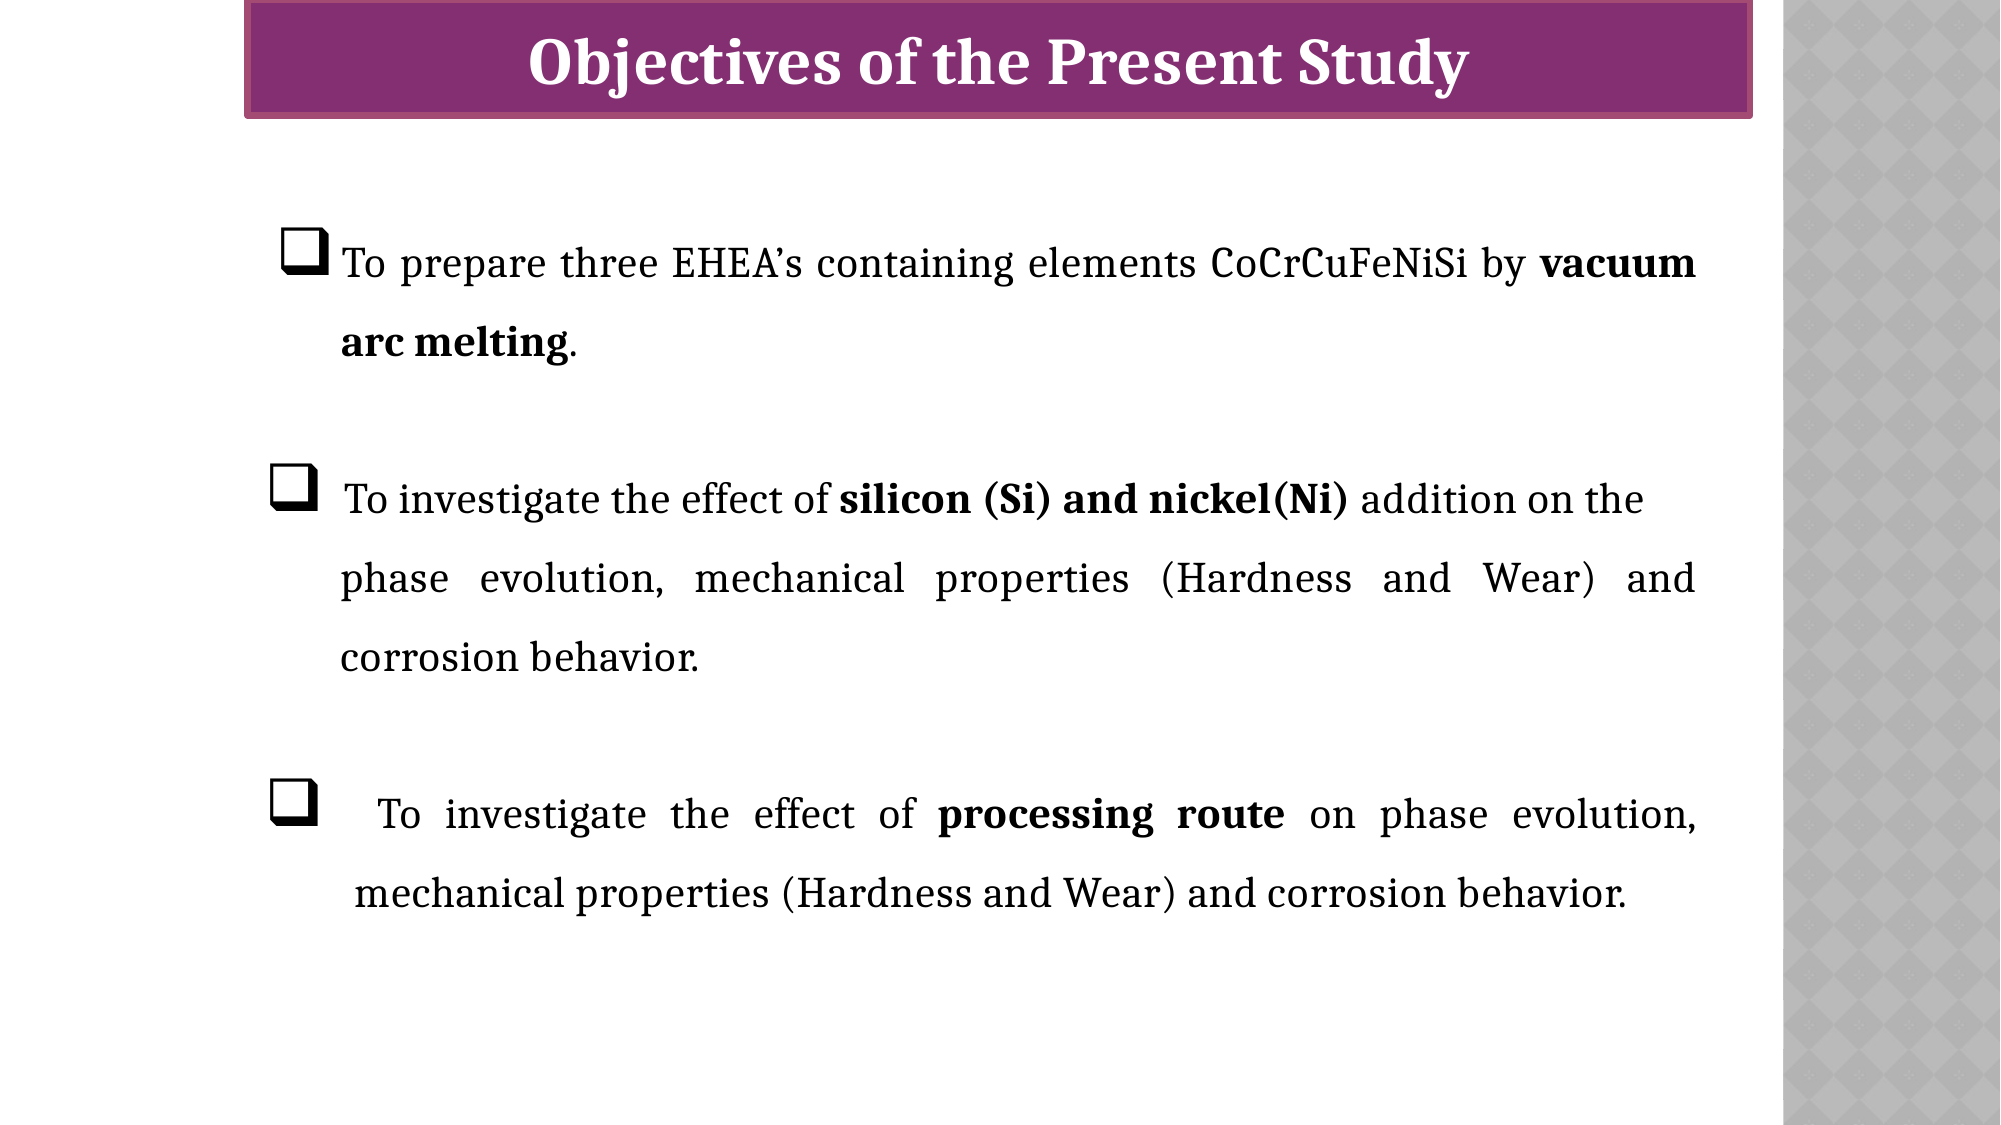

Objectives of the Present Study
To prepare three EHEA’s containing elements CoCrCuFeNiSi by vacuum arc melting.

  To investigate the effect of silicon (Si) and nickel(Ni) addition on the
phase evolution, mechanical properties (Hardness and Wear) and corrosion behavior.

 To investigate the effect of processing route on phase evolution, mechanical properties (Hardness and Wear) and corrosion behavior.

Ph.D. Defence Seminar